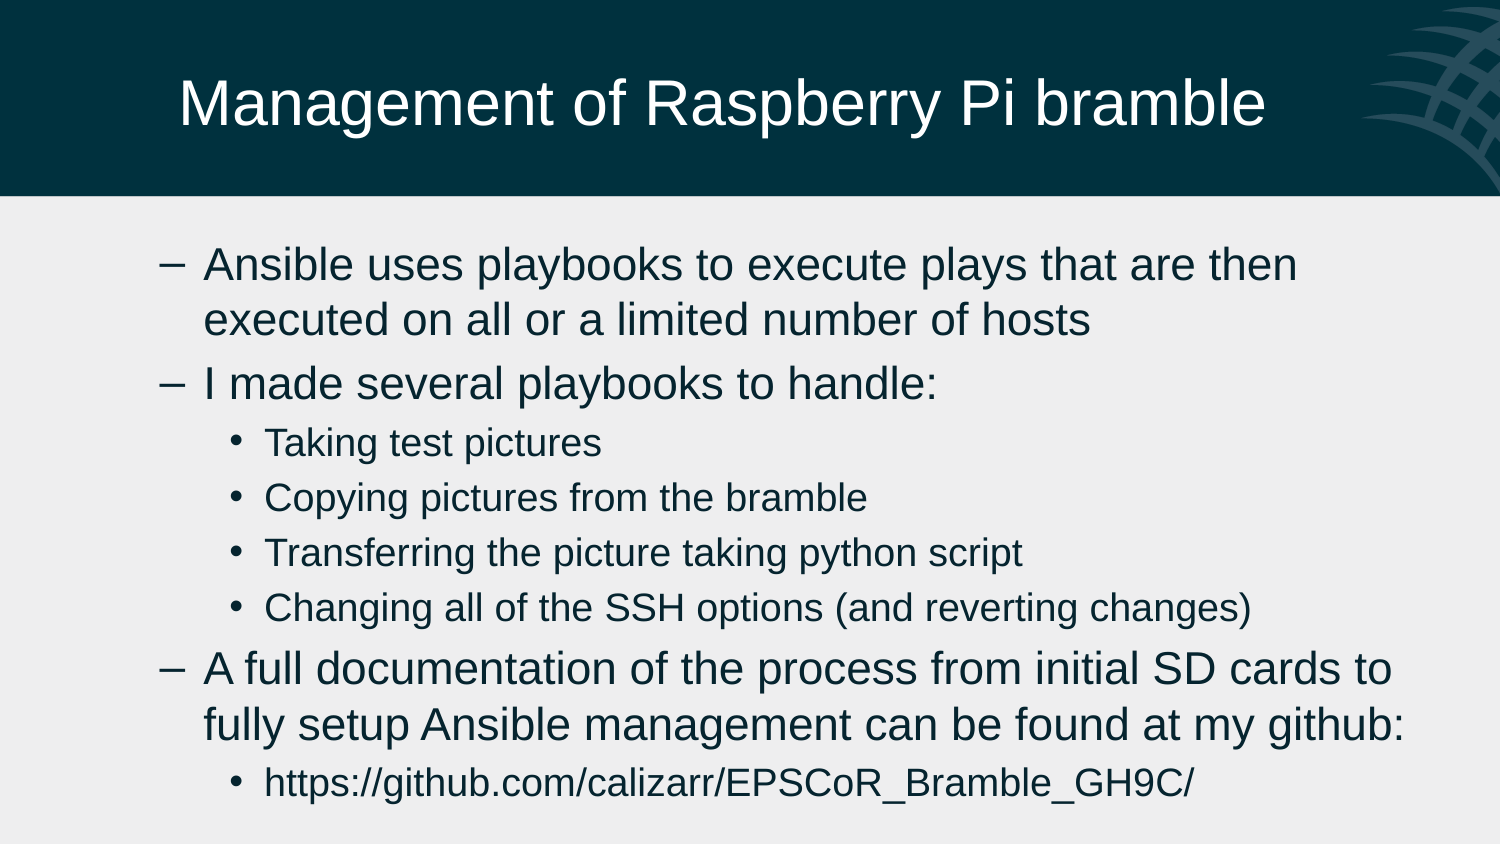

# Management of Raspberry Pi bramble
Ansible uses playbooks to execute plays that are then executed on all or a limited number of hosts
I made several playbooks to handle:
Taking test pictures
Copying pictures from the bramble
Transferring the picture taking python script
Changing all of the SSH options (and reverting changes)
A full documentation of the process from initial SD cards to fully setup Ansible management can be found at my github:
https://github.com/calizarr/EPSCoR_Bramble_GH9C/